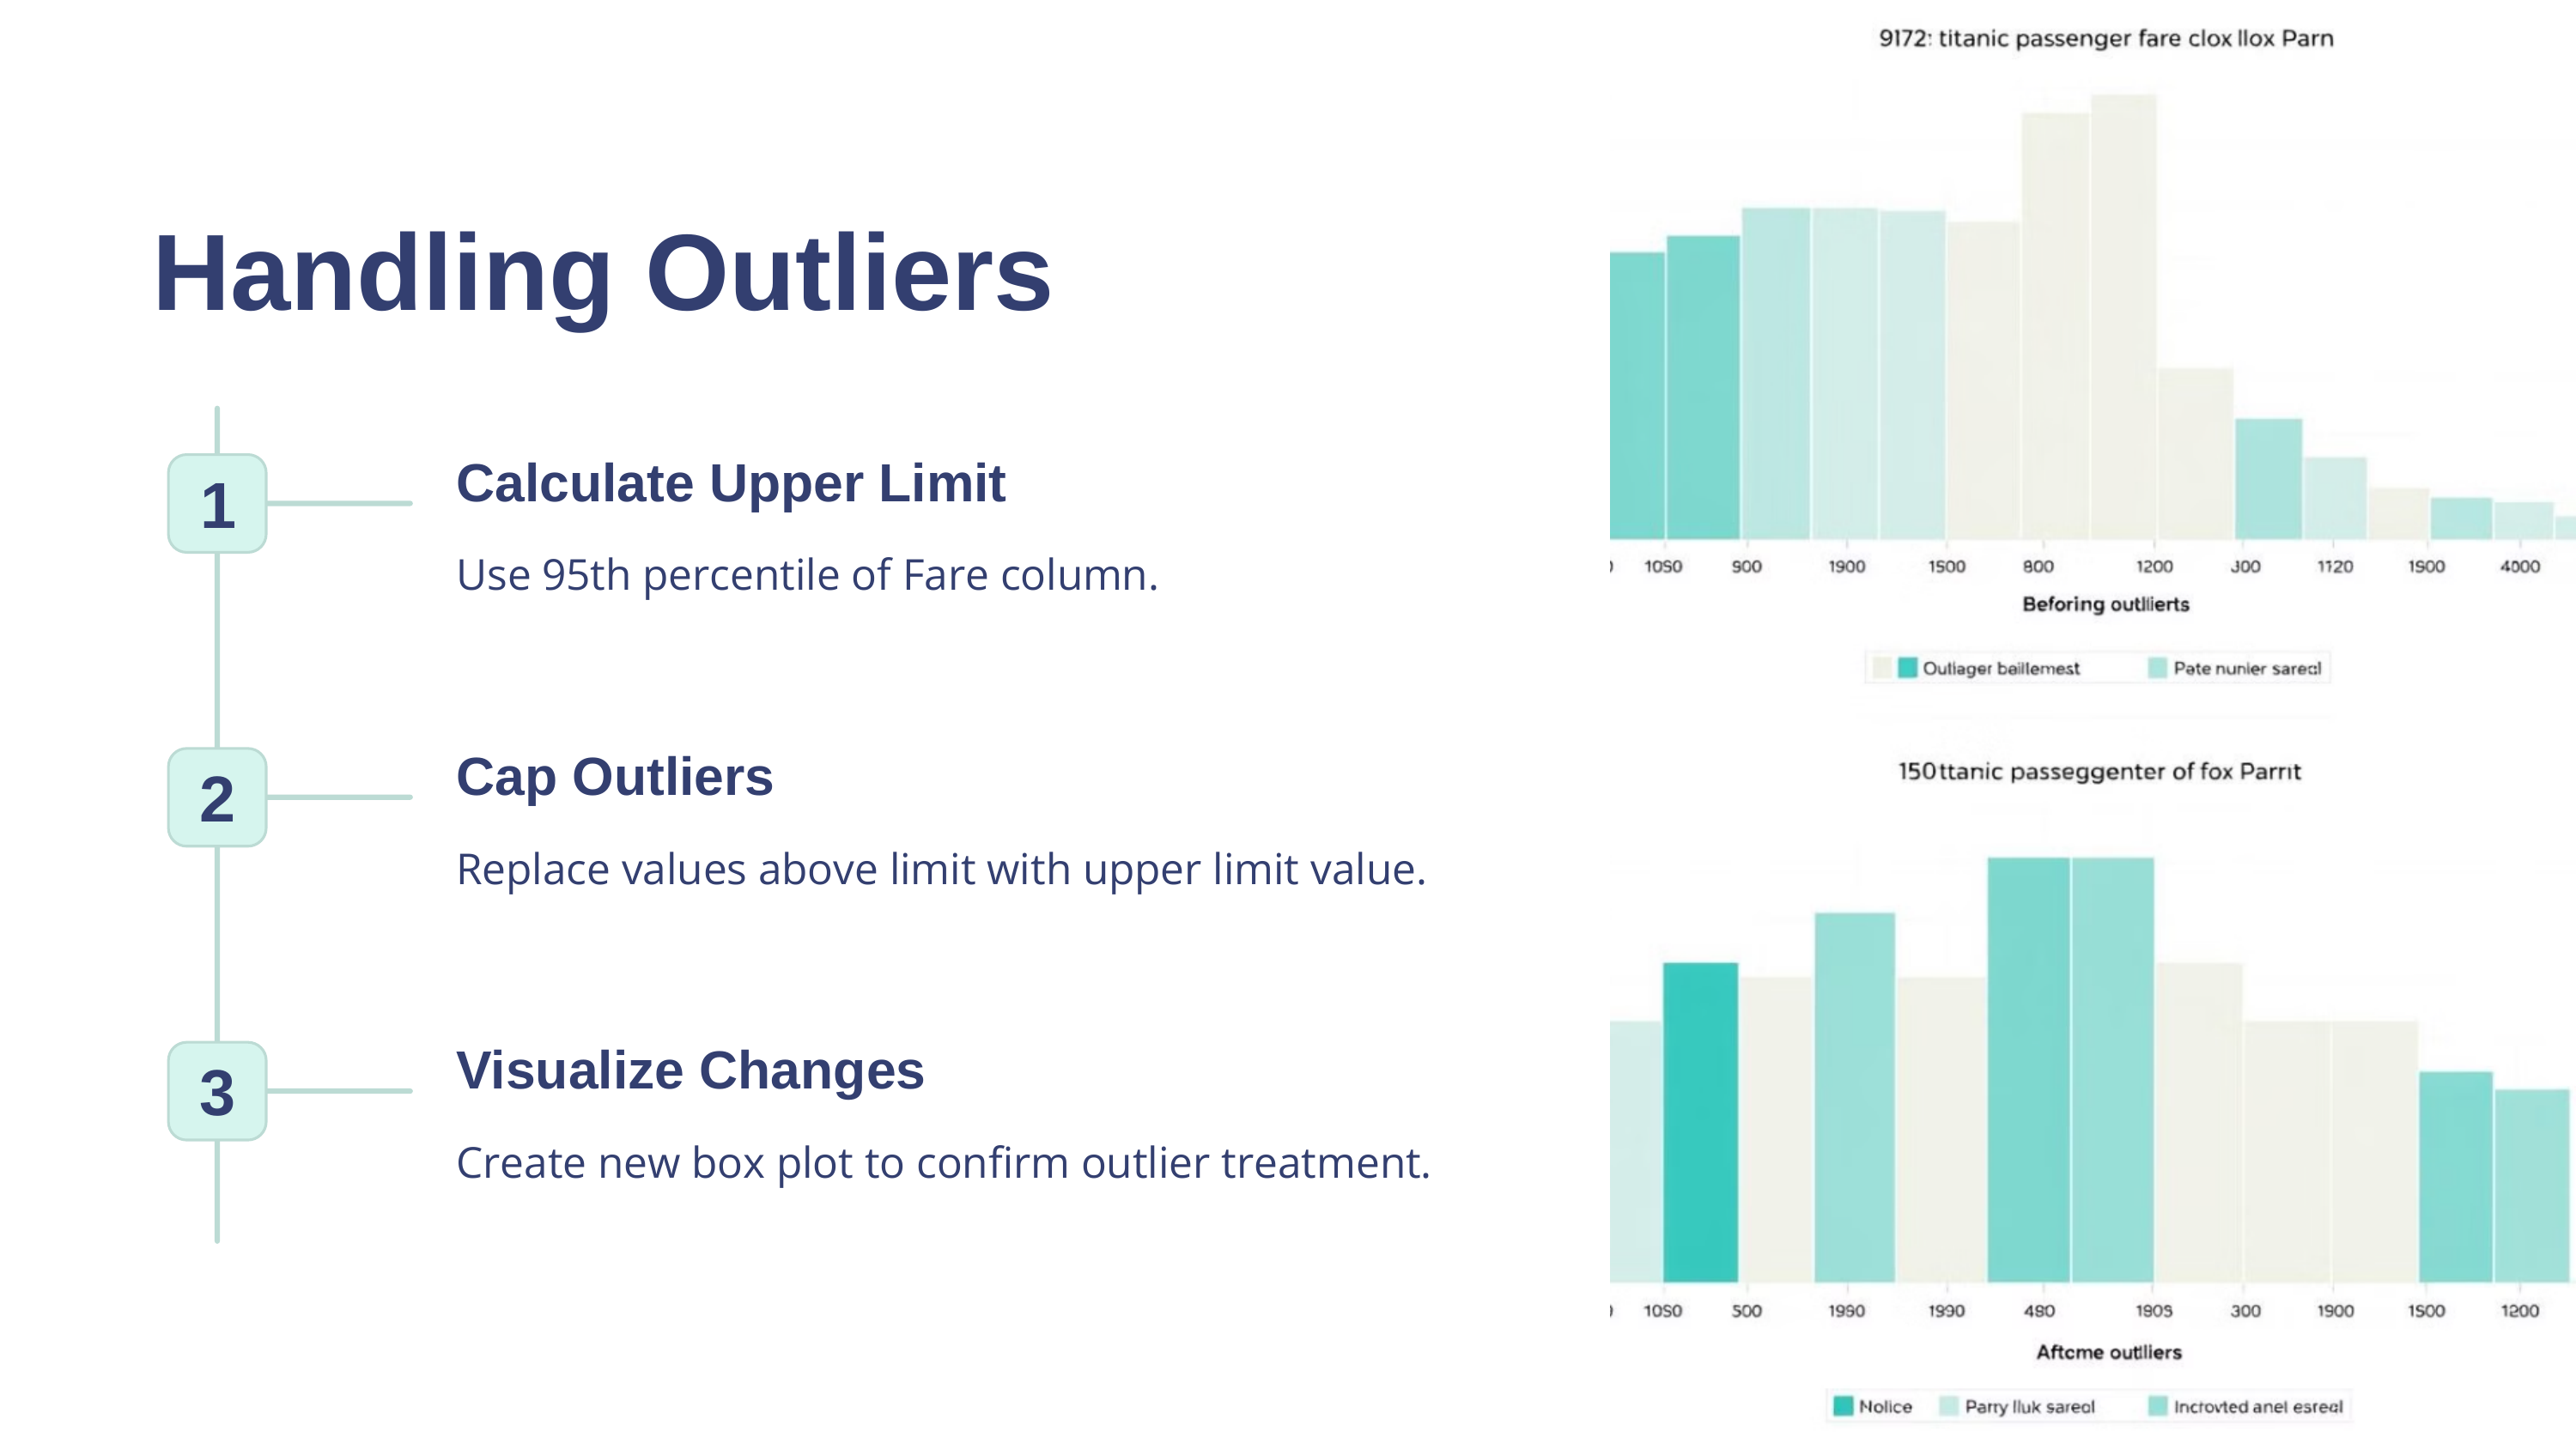

Handling Outliers

Calculate Upper Limit

1

Use 95th percentile of Fare column.
Cap Outliers

2

Replace values above limit with upper limit value.
Visualize Changes

3

Create new box plot to confirm outlier treatment.